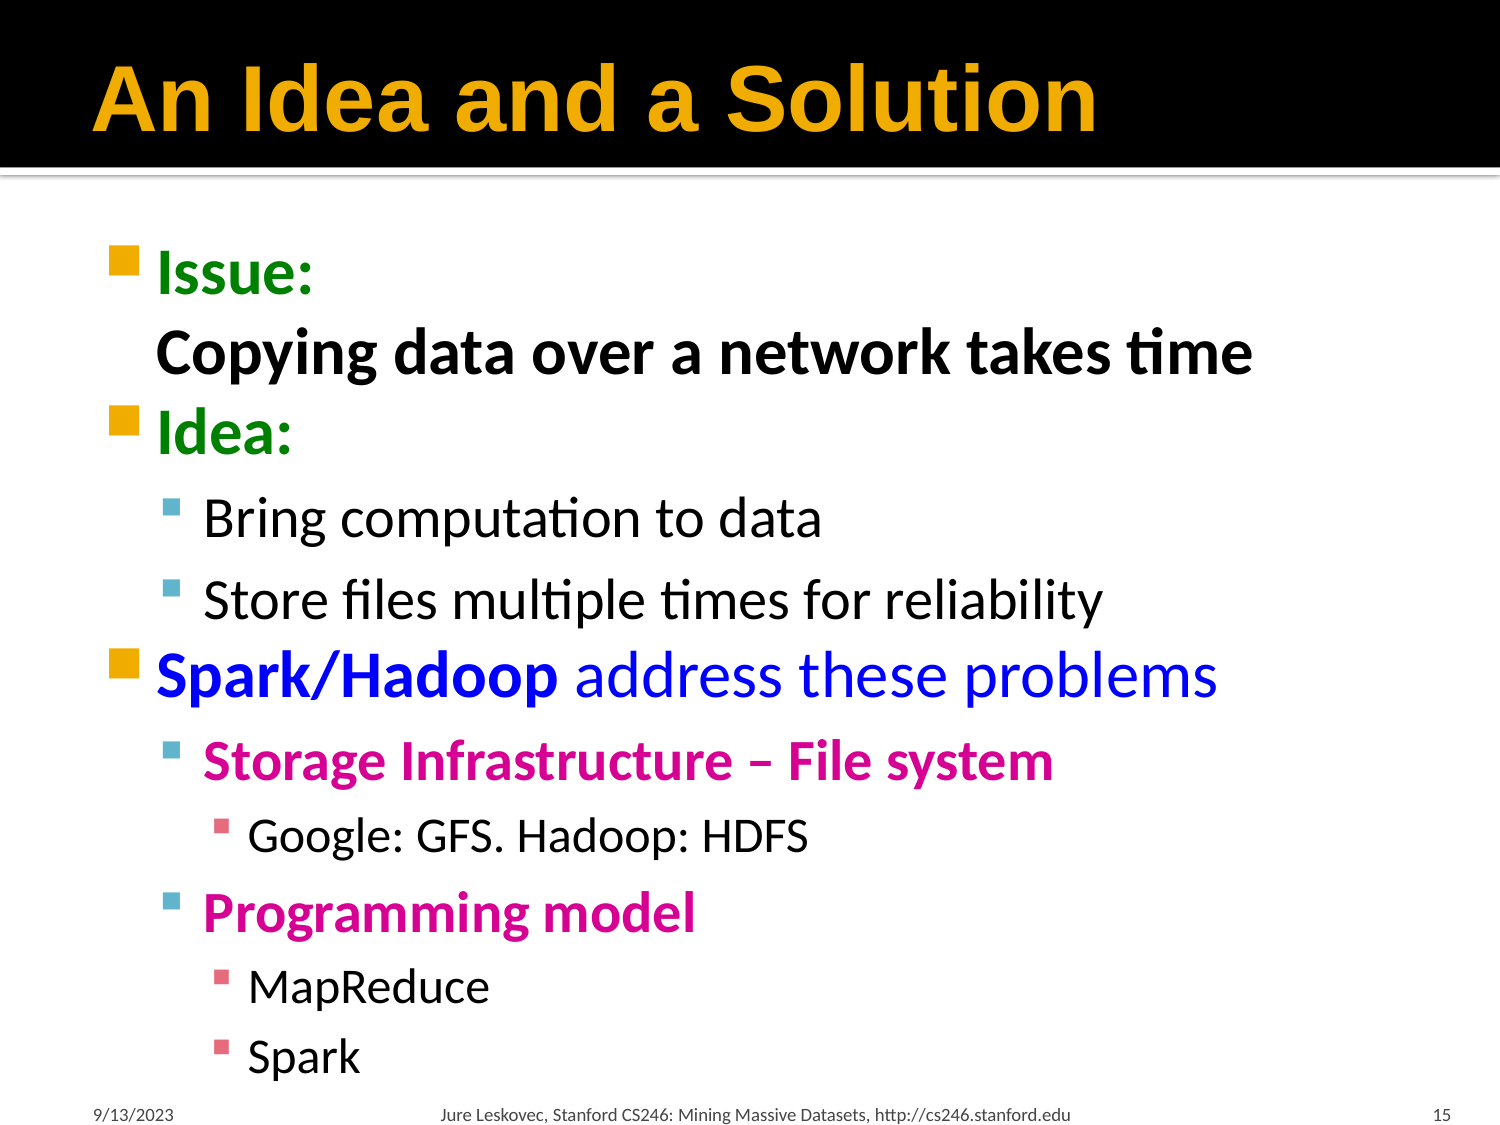

# An Idea and a Solution
Issue:
Copying data over a network takes time
Idea:
Bring computation to data
Store files multiple times for reliability
Spark/Hadoop address these problems
Storage Infrastructure – File system
Google: GFS. Hadoop: HDFS
Programming model
MapReduce
Spark
9/13/2023
Jure Leskovec, Stanford CS246: Mining Massive Datasets, http://cs246.stanford.edu
15